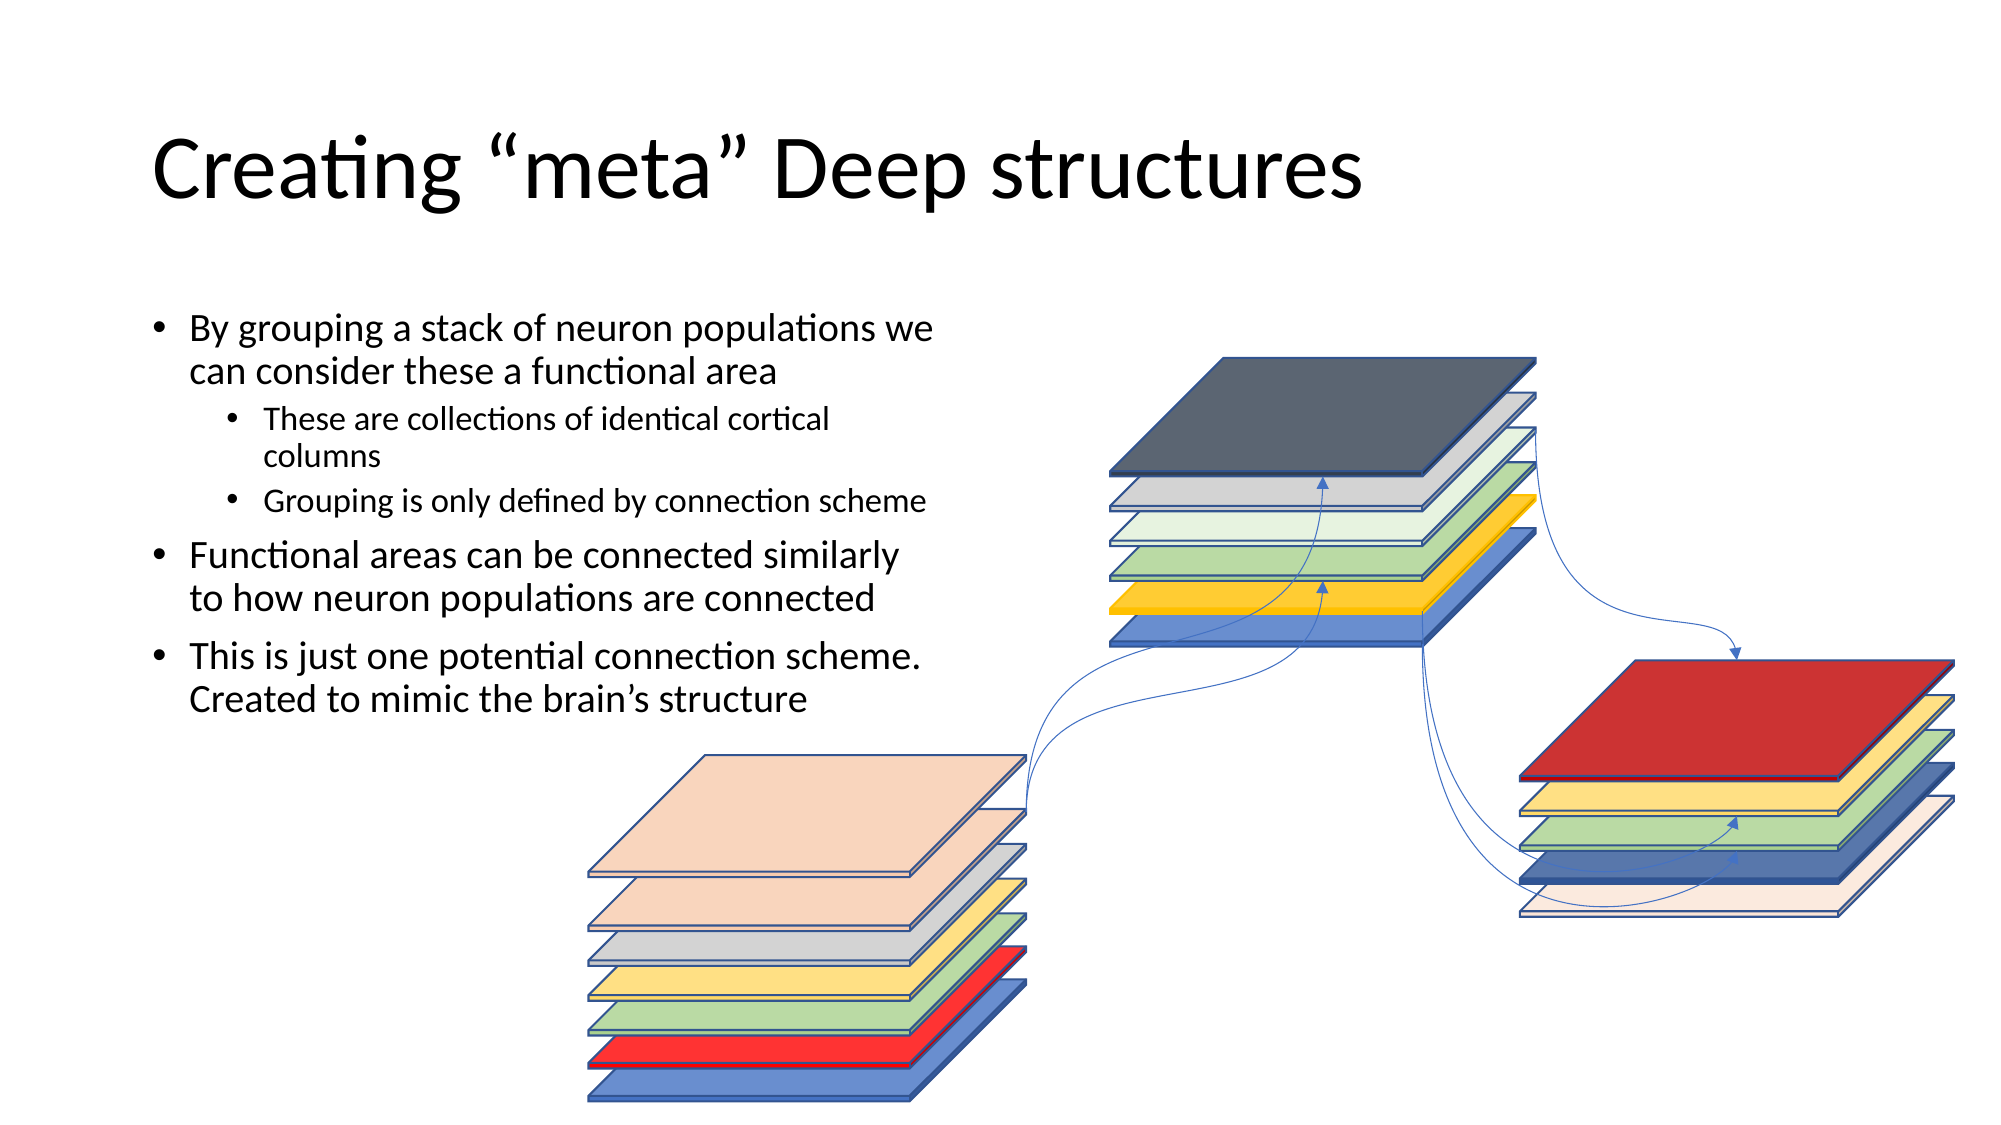

# Creating “meta” Deep structures
By grouping a stack of neuron populations we can consider these a functional area
These are collections of identical cortical columns
Grouping is only defined by connection scheme
Functional areas can be connected similarly to how neuron populations are connected
This is just one potential connection scheme. Created to mimic the brain’s structure